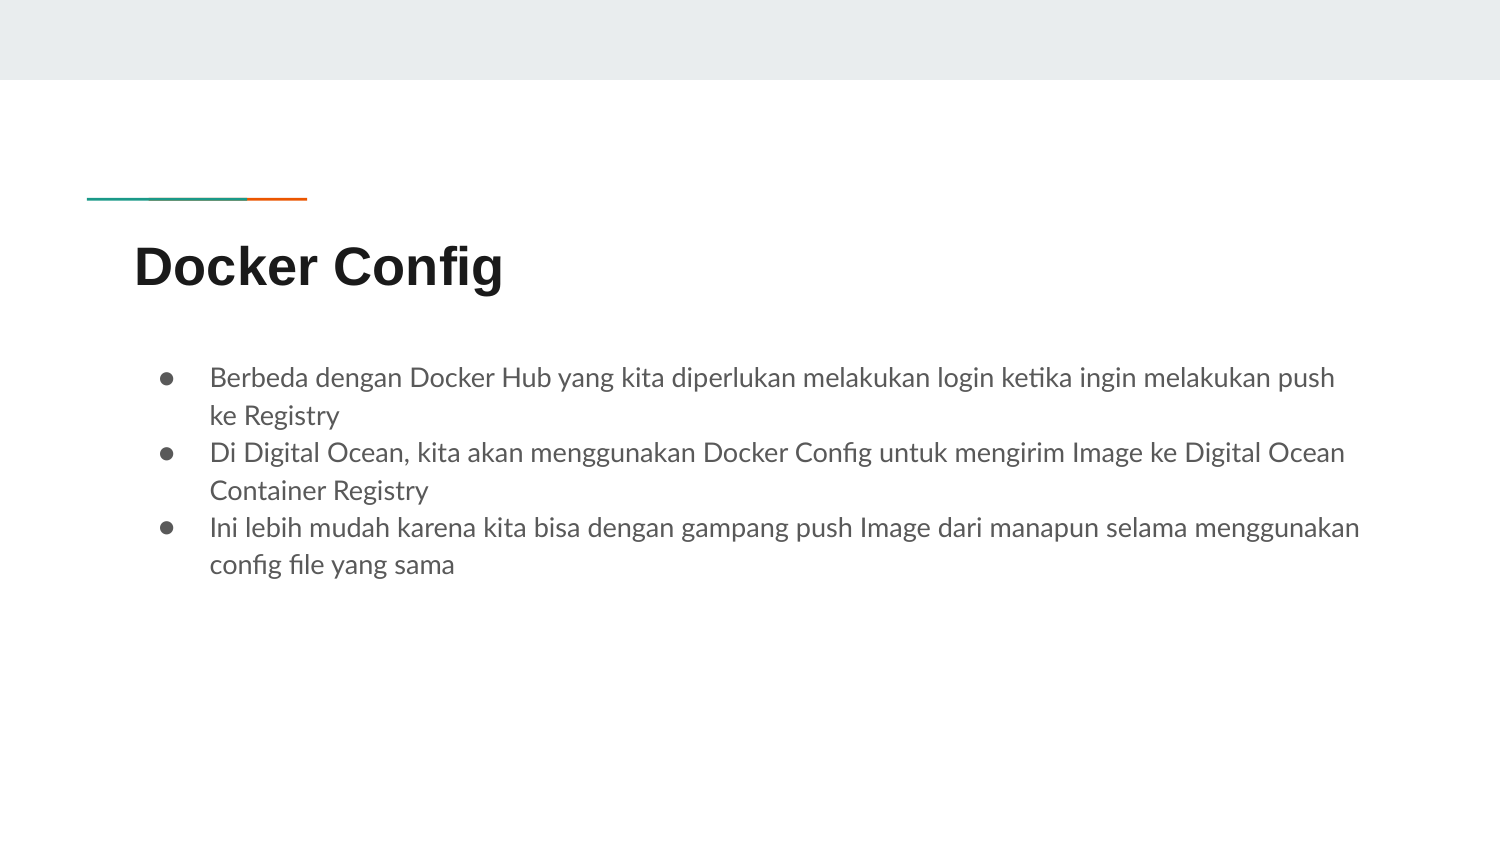

# Docker Config
Berbeda dengan Docker Hub yang kita diperlukan melakukan login ketika ingin melakukan push ke Registry
Di Digital Ocean, kita akan menggunakan Docker Config untuk mengirim Image ke Digital Ocean Container Registry
Ini lebih mudah karena kita bisa dengan gampang push Image dari manapun selama menggunakan config file yang sama